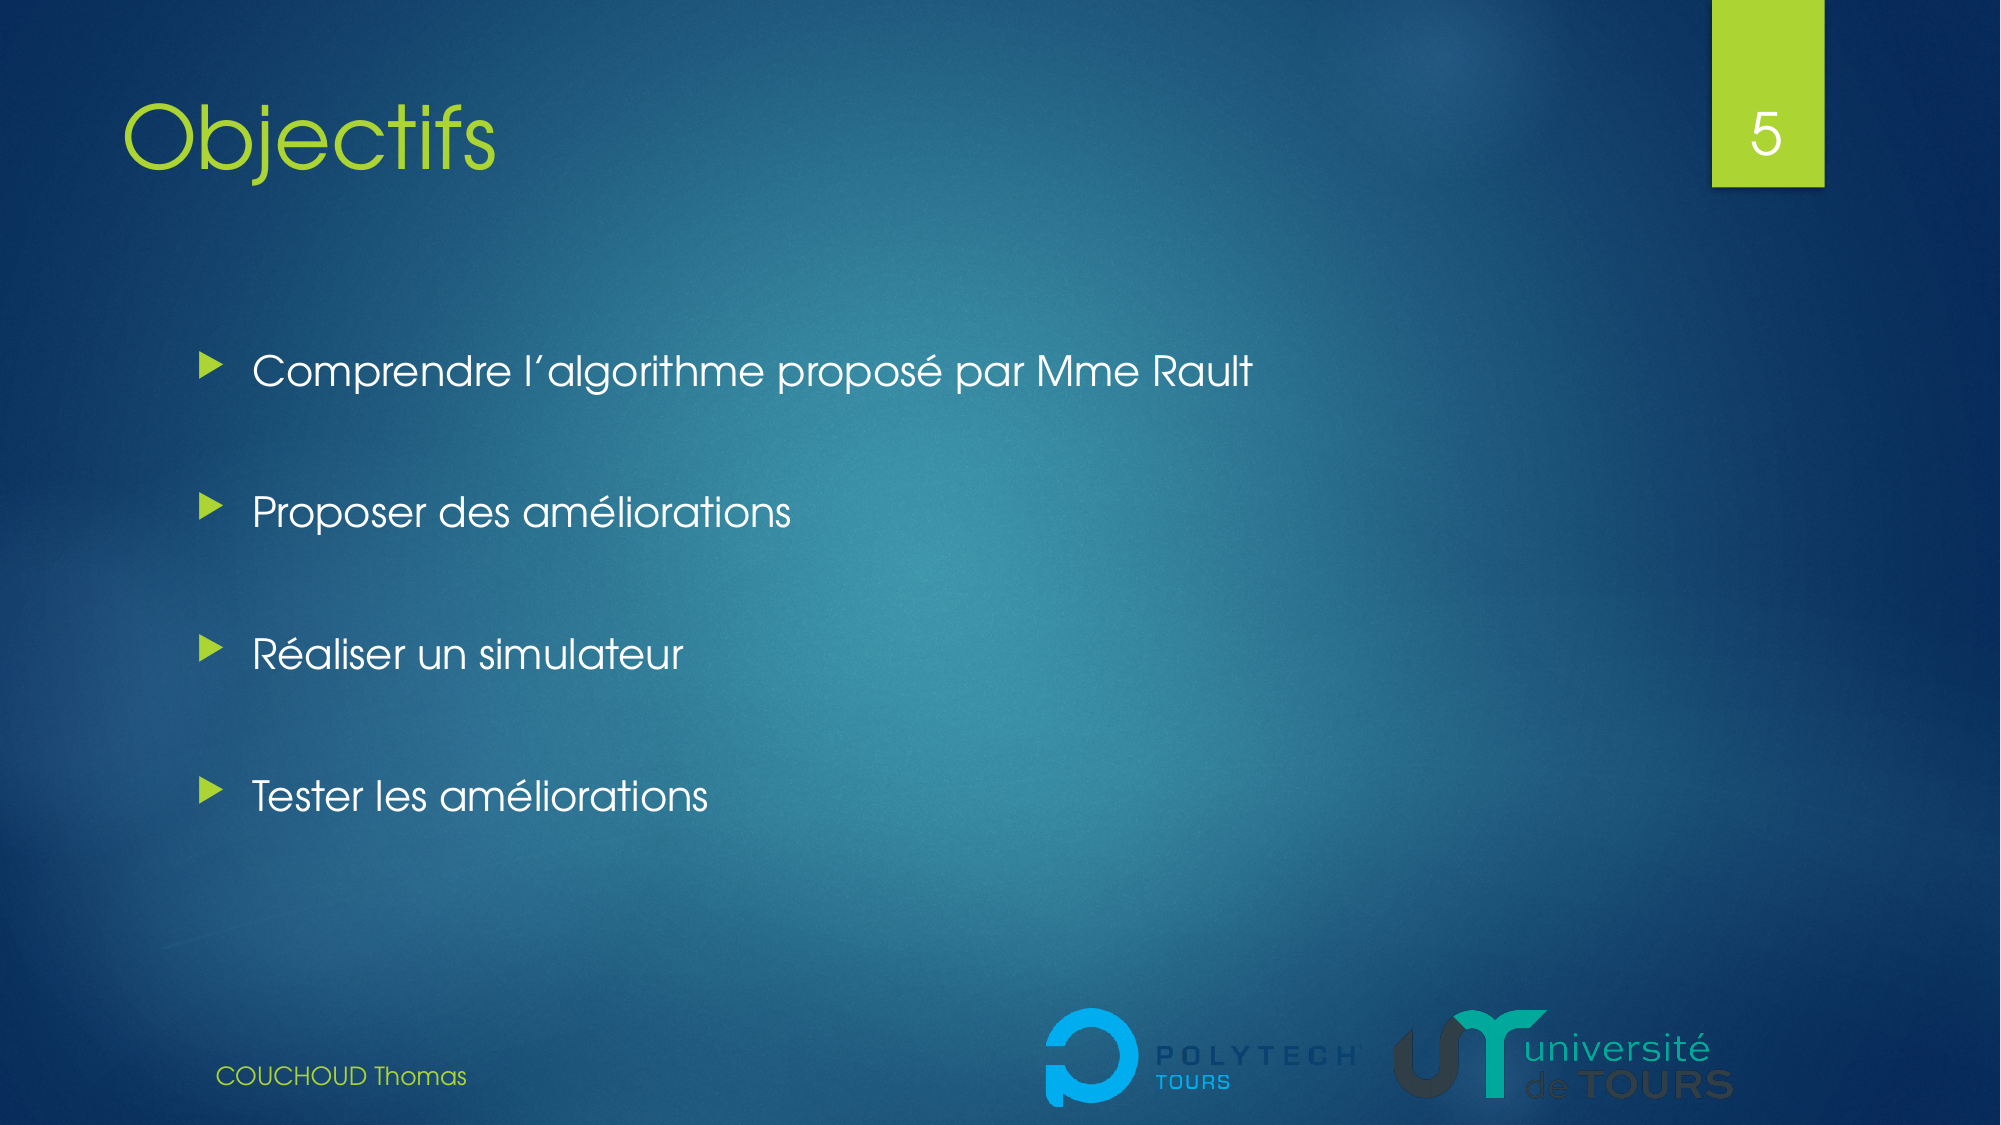

5
# Objectifs
Comprendre l’algorithme proposé par Mme Rault

Proposer des améliorations

Réaliser un simulateur

Tester les améliorations
COUCHOUD Thomas